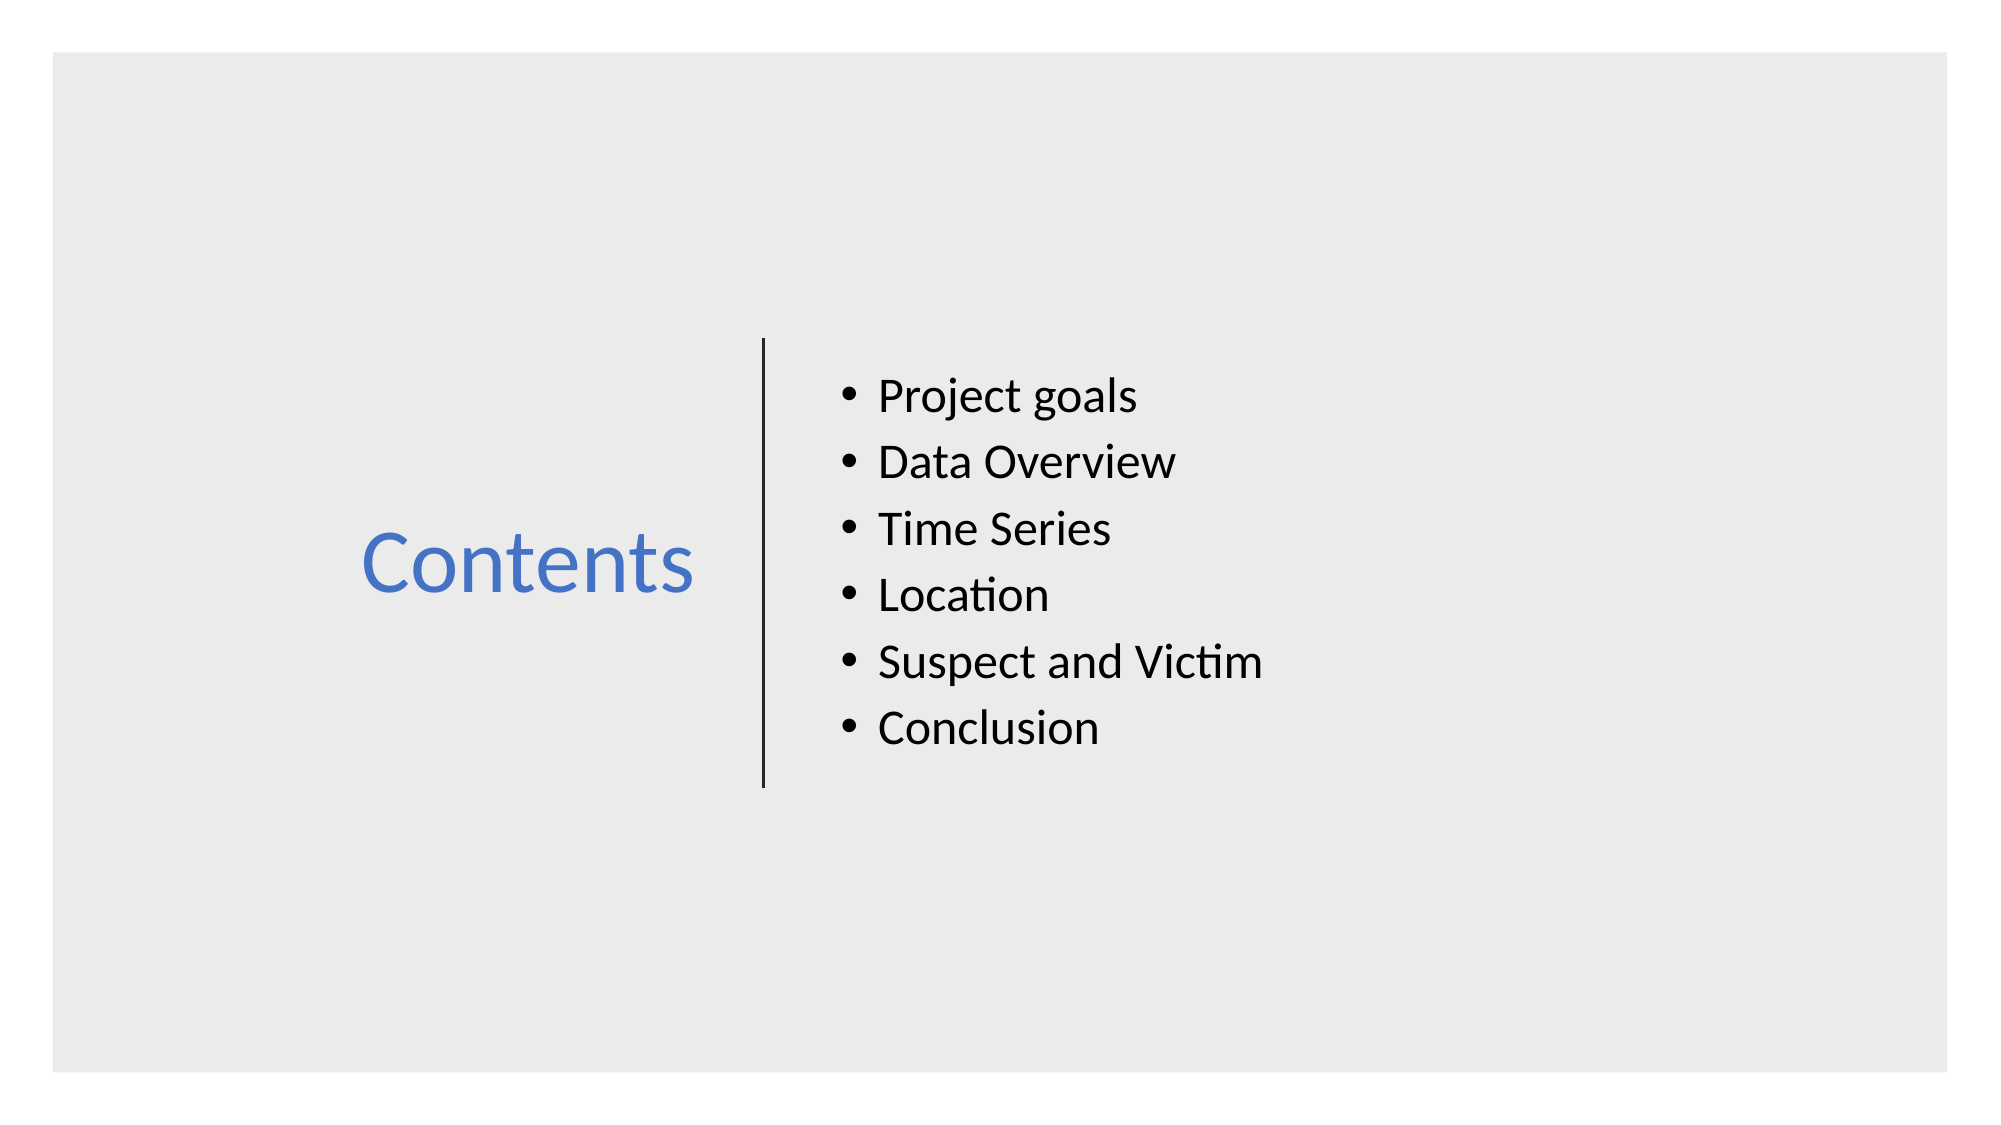

Contents
Project goals
Data Overview
Time Series
Location
Suspect and Victim
Conclusion